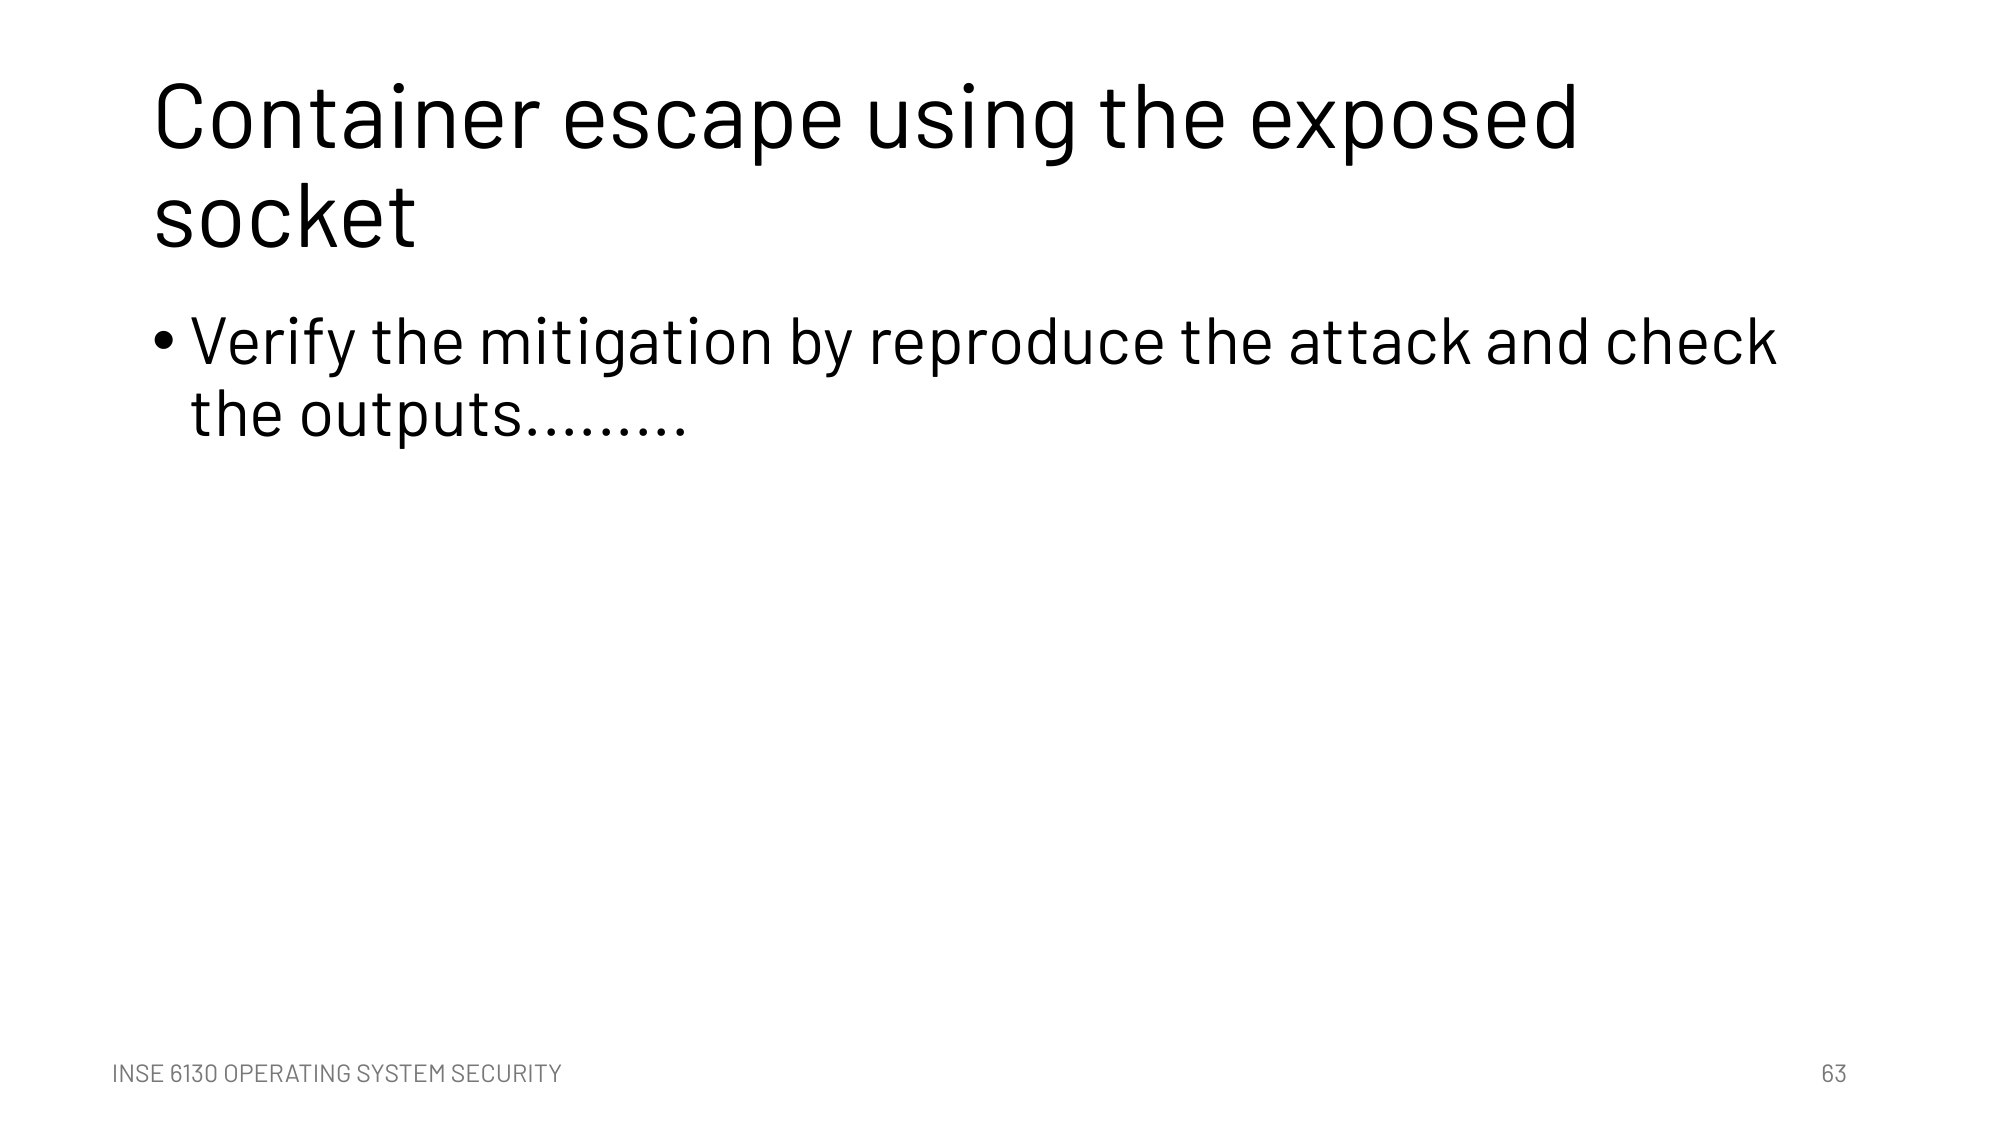

# Container escape using the exposed socket
Verify the mitigation by reproduce the attack and check the outputs.........

INSE 6130 OPERATING SYSTEM SECURITY
63